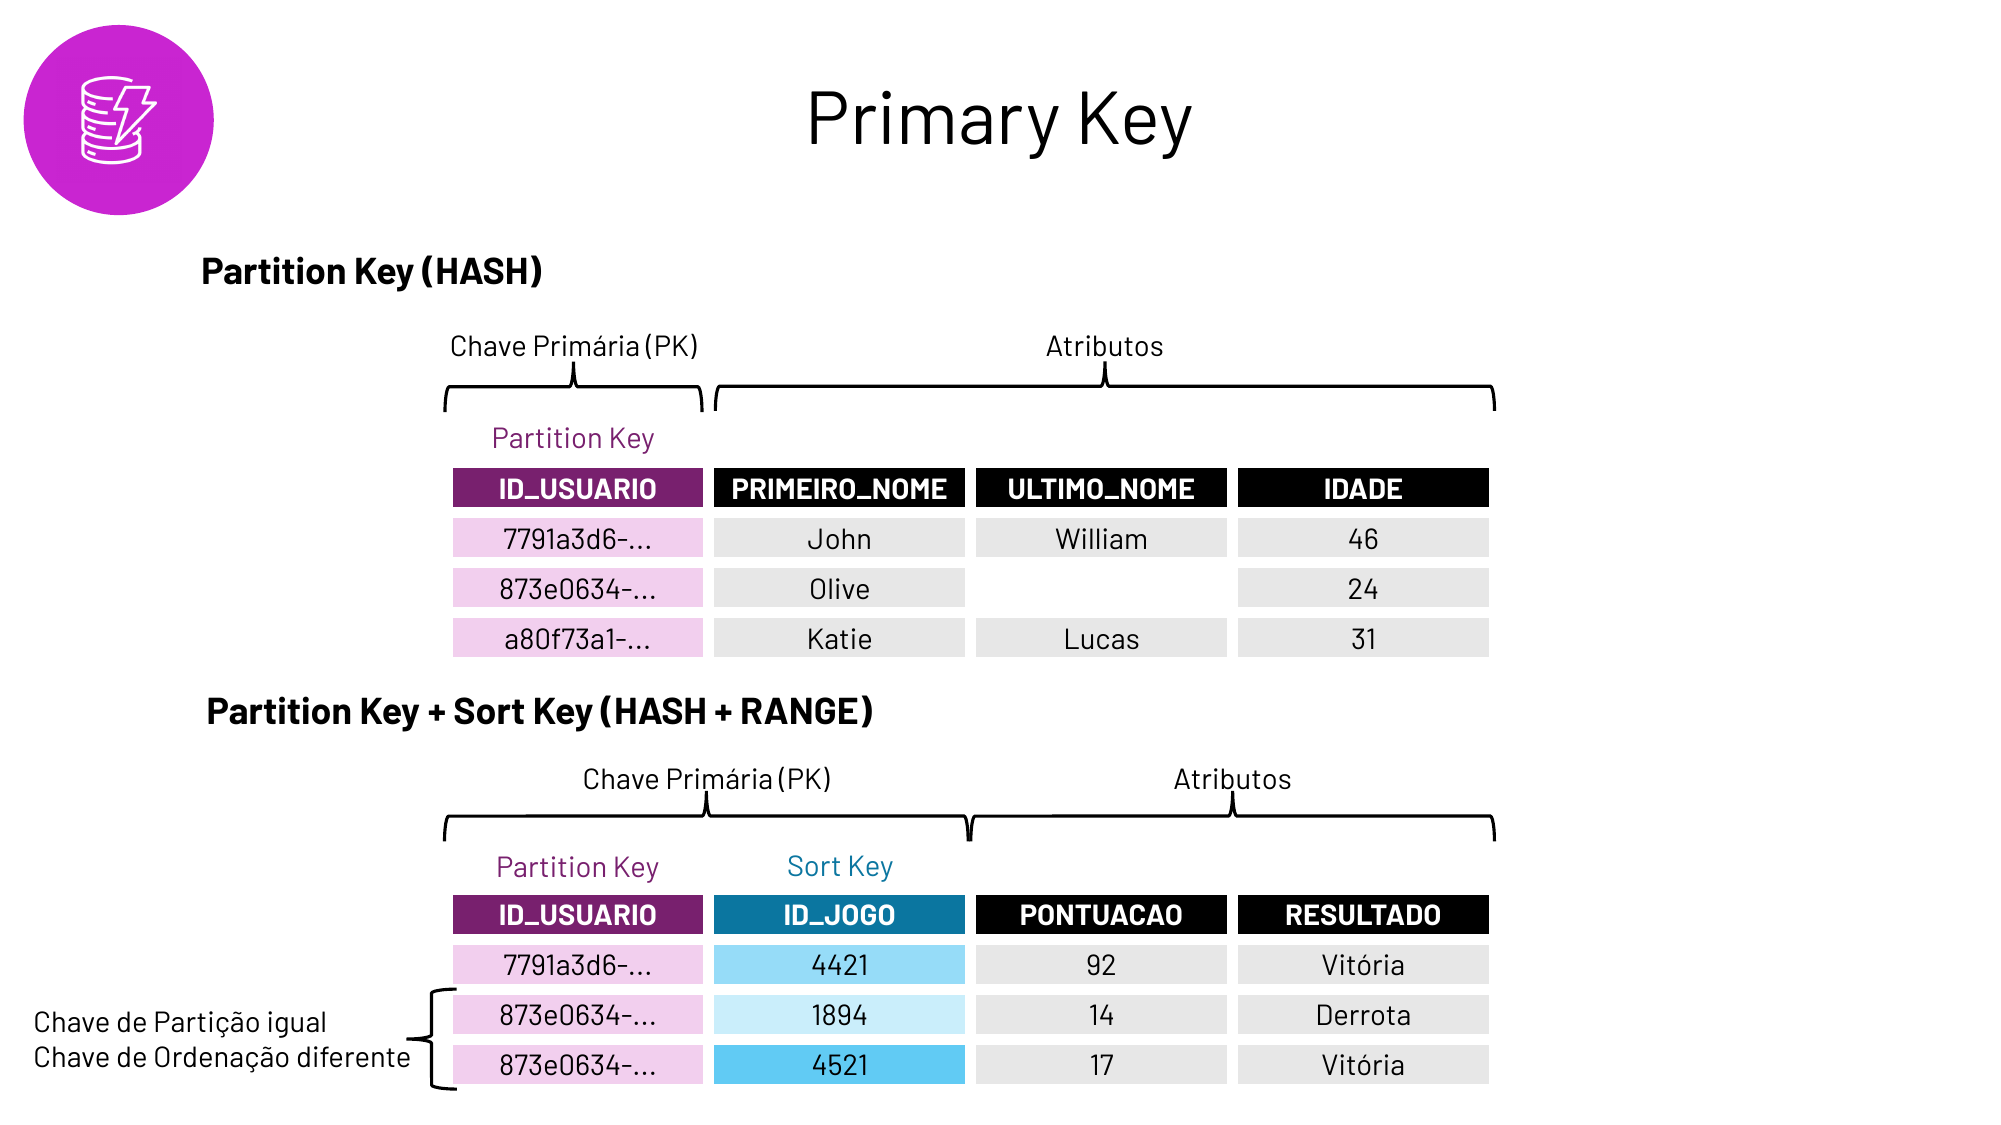

# Primary Key

Partition Key (HASH)

Chave Primária (PK)
Atributos
Partition Key
| ID\_USUARIO | PRIMEIRO\_NOME | ULTIMO\_NOME | IDADE |
| --- | --- | --- | --- |
| 7791a3d6-... | John | William | 46 |
| 873e0634-... | Olive |  | 24 |
| a80f73a1-... | Katie | Lucas | 31 |

Partition Key + Sort Key (HASH + RANGE)
Chave Primária (PK)
Atributos
Sort Key
Partition Key
| ID\_USUARIO | ID\_JOGO | PONTUACAO | RESULTADO |
| --- | --- | --- | --- |
| 7791a3d6-... | 4421 | 92 | Vitória |
| 873e0634-... | 1894 | 14 | Derrota |
| 873e0634-... | 4521 | 17 | Vitória |

Chave de Partição igual
Chave de Ordenação diferente